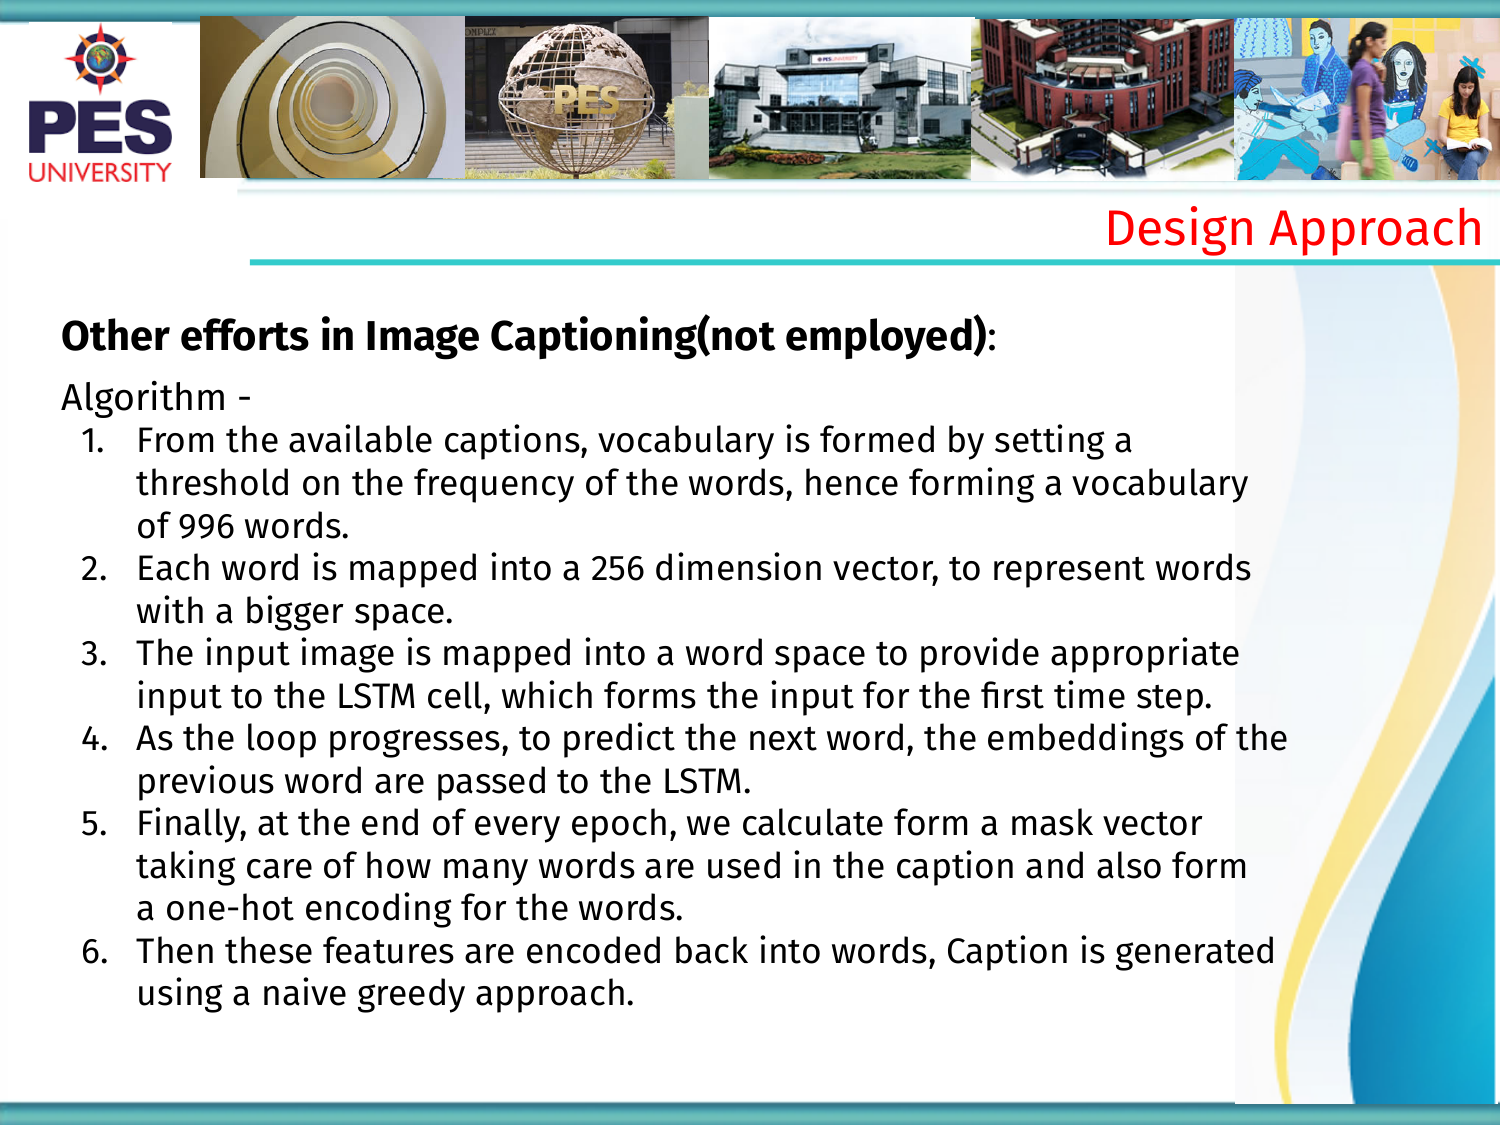

Design Approach

Other efforts in Image Captioning(not employed):
Algorithm -
From the available captions, vocabulary is formed by setting a
threshold on the frequency of the words, hence forming a vocabulary
of 996 words.
Each word is mapped into a 256 dimension vector, to represent words
with a bigger space.
The input image is mapped into a word space to provide appropriate
input to the LSTM cell, which forms the input for the first time step.
As the loop progresses, to predict the next word, the embeddings of the
previous word are passed to the LSTM.
Finally, at the end of every epoch, we calculate form a mask vector
taking care of how many words are used in the caption and also form
a one-hot encoding for the words.
Then these features are encoded back into words, Caption is generated
using a naive greedy approach.